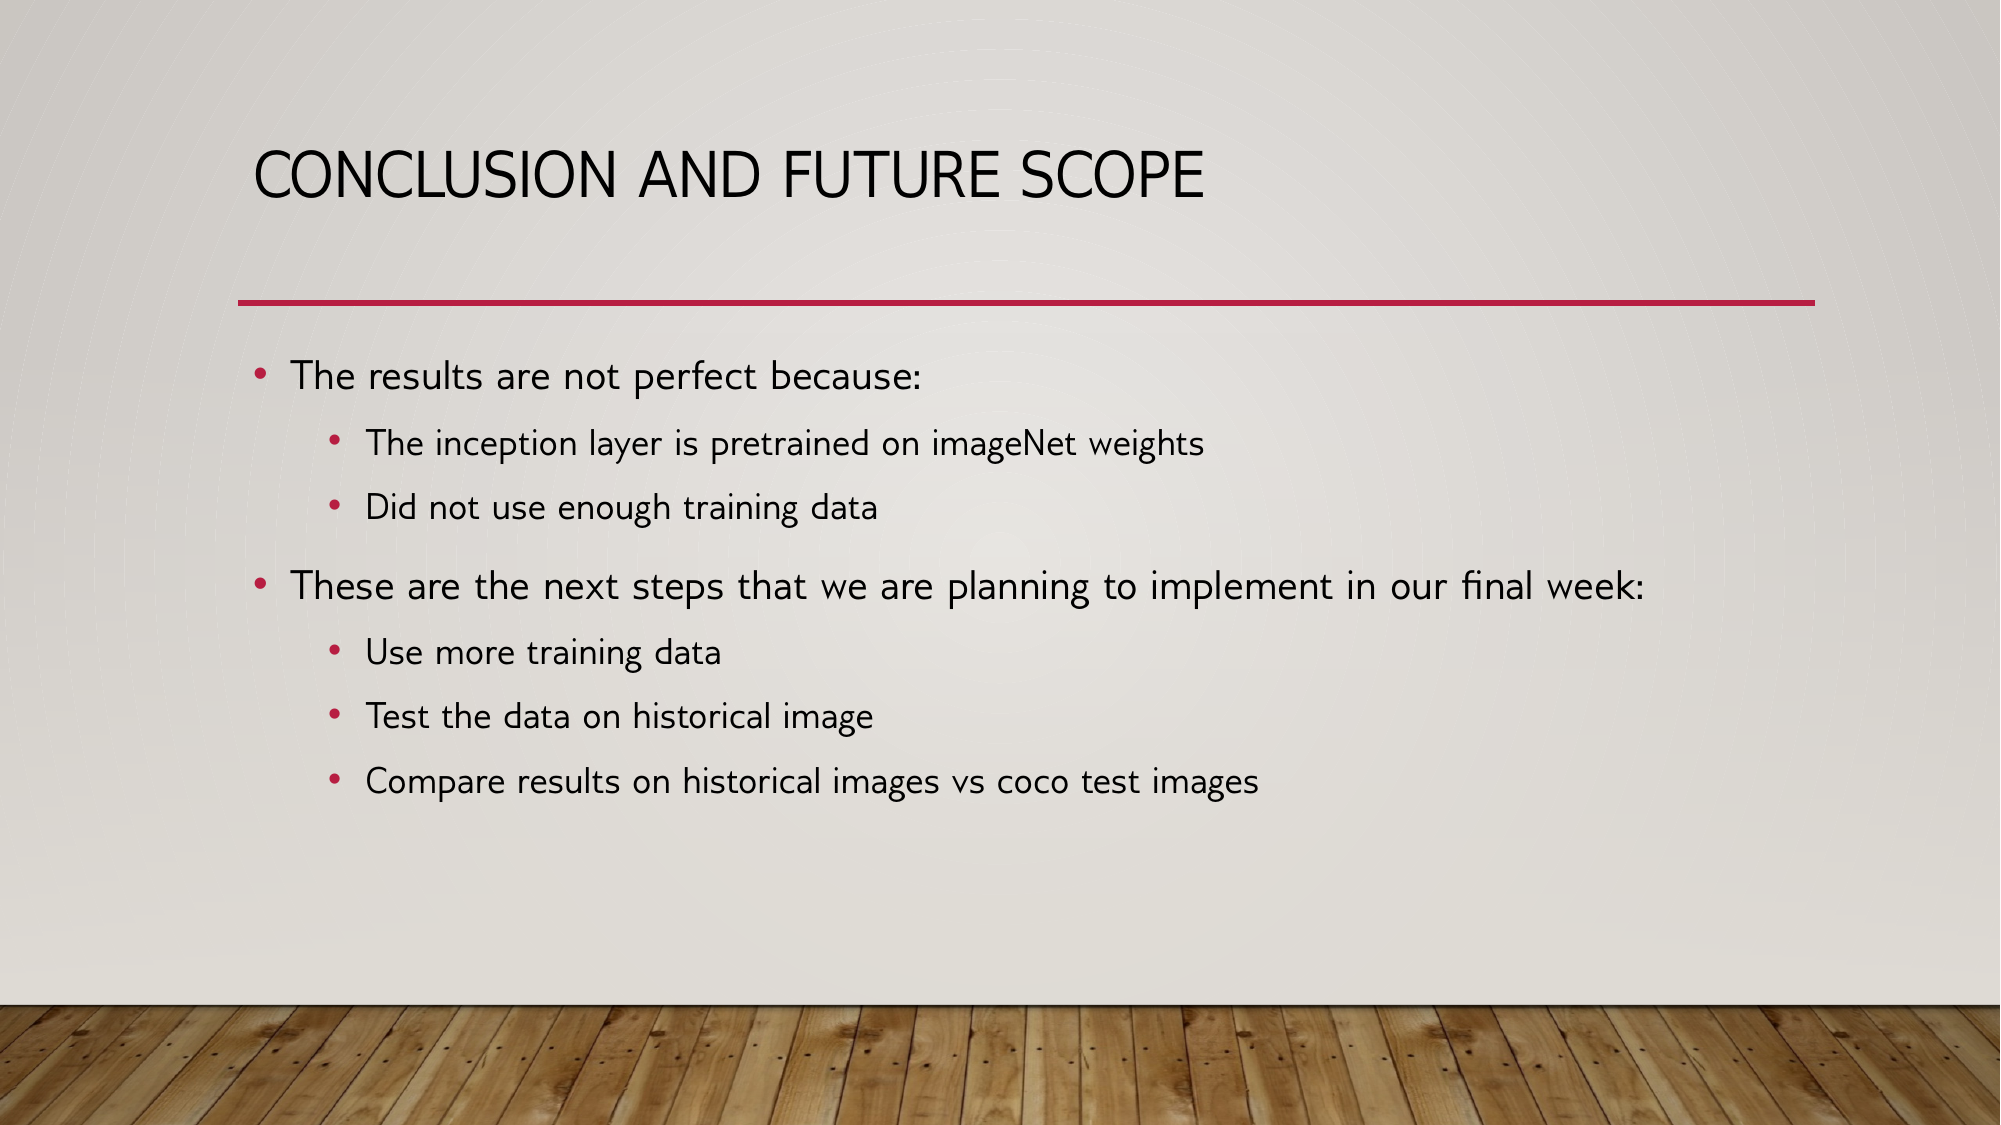

# CONCLUSION AND FUTURE SCOPE
The results are not perfect because:
The inception layer is pretrained on imageNet weights
Did not use enough training data
These are the next steps that we are planning to implement in our final week:
Use more training data
Test the data on historical image
Compare results on historical images vs coco test images